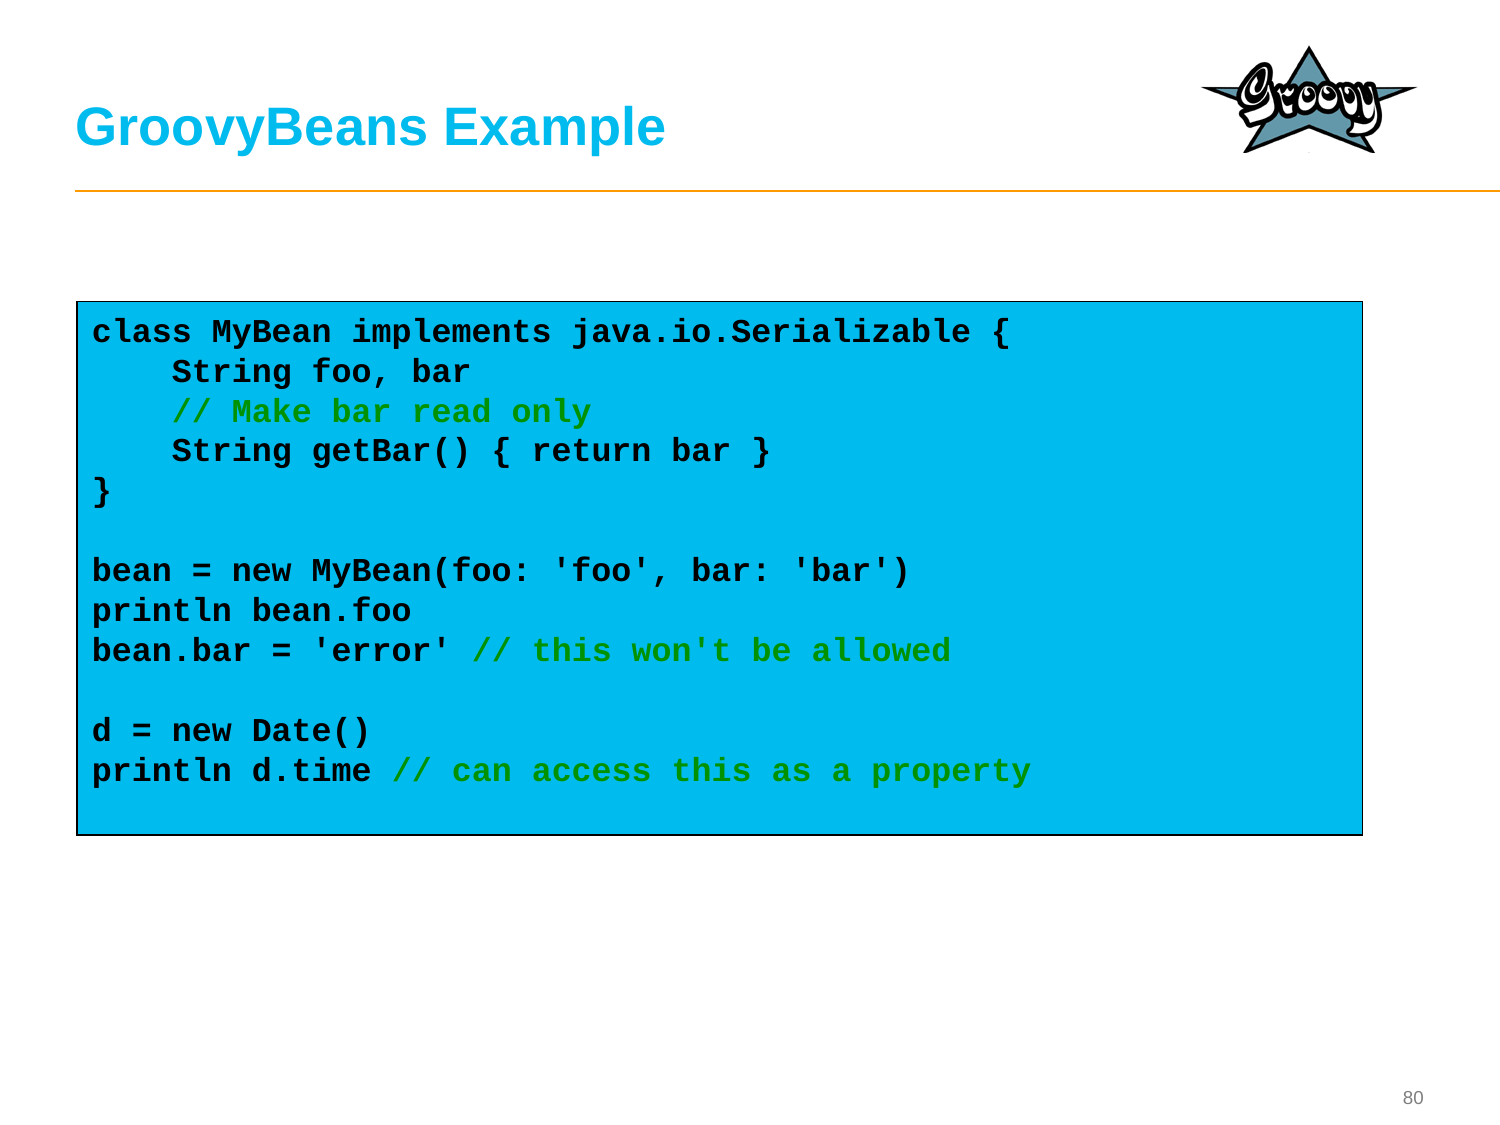

# GroovyBeans Example
class MyBean implements java.io.Serializable {
    String foo, bar
    // Make bar read only
    String getBar() { return bar }
}

bean = new MyBean(foo: 'foo', bar: 'bar')
println bean.foo
bean.bar = 'error' // this won't be allowed

d = new Date()
println d.time // can access this as a property